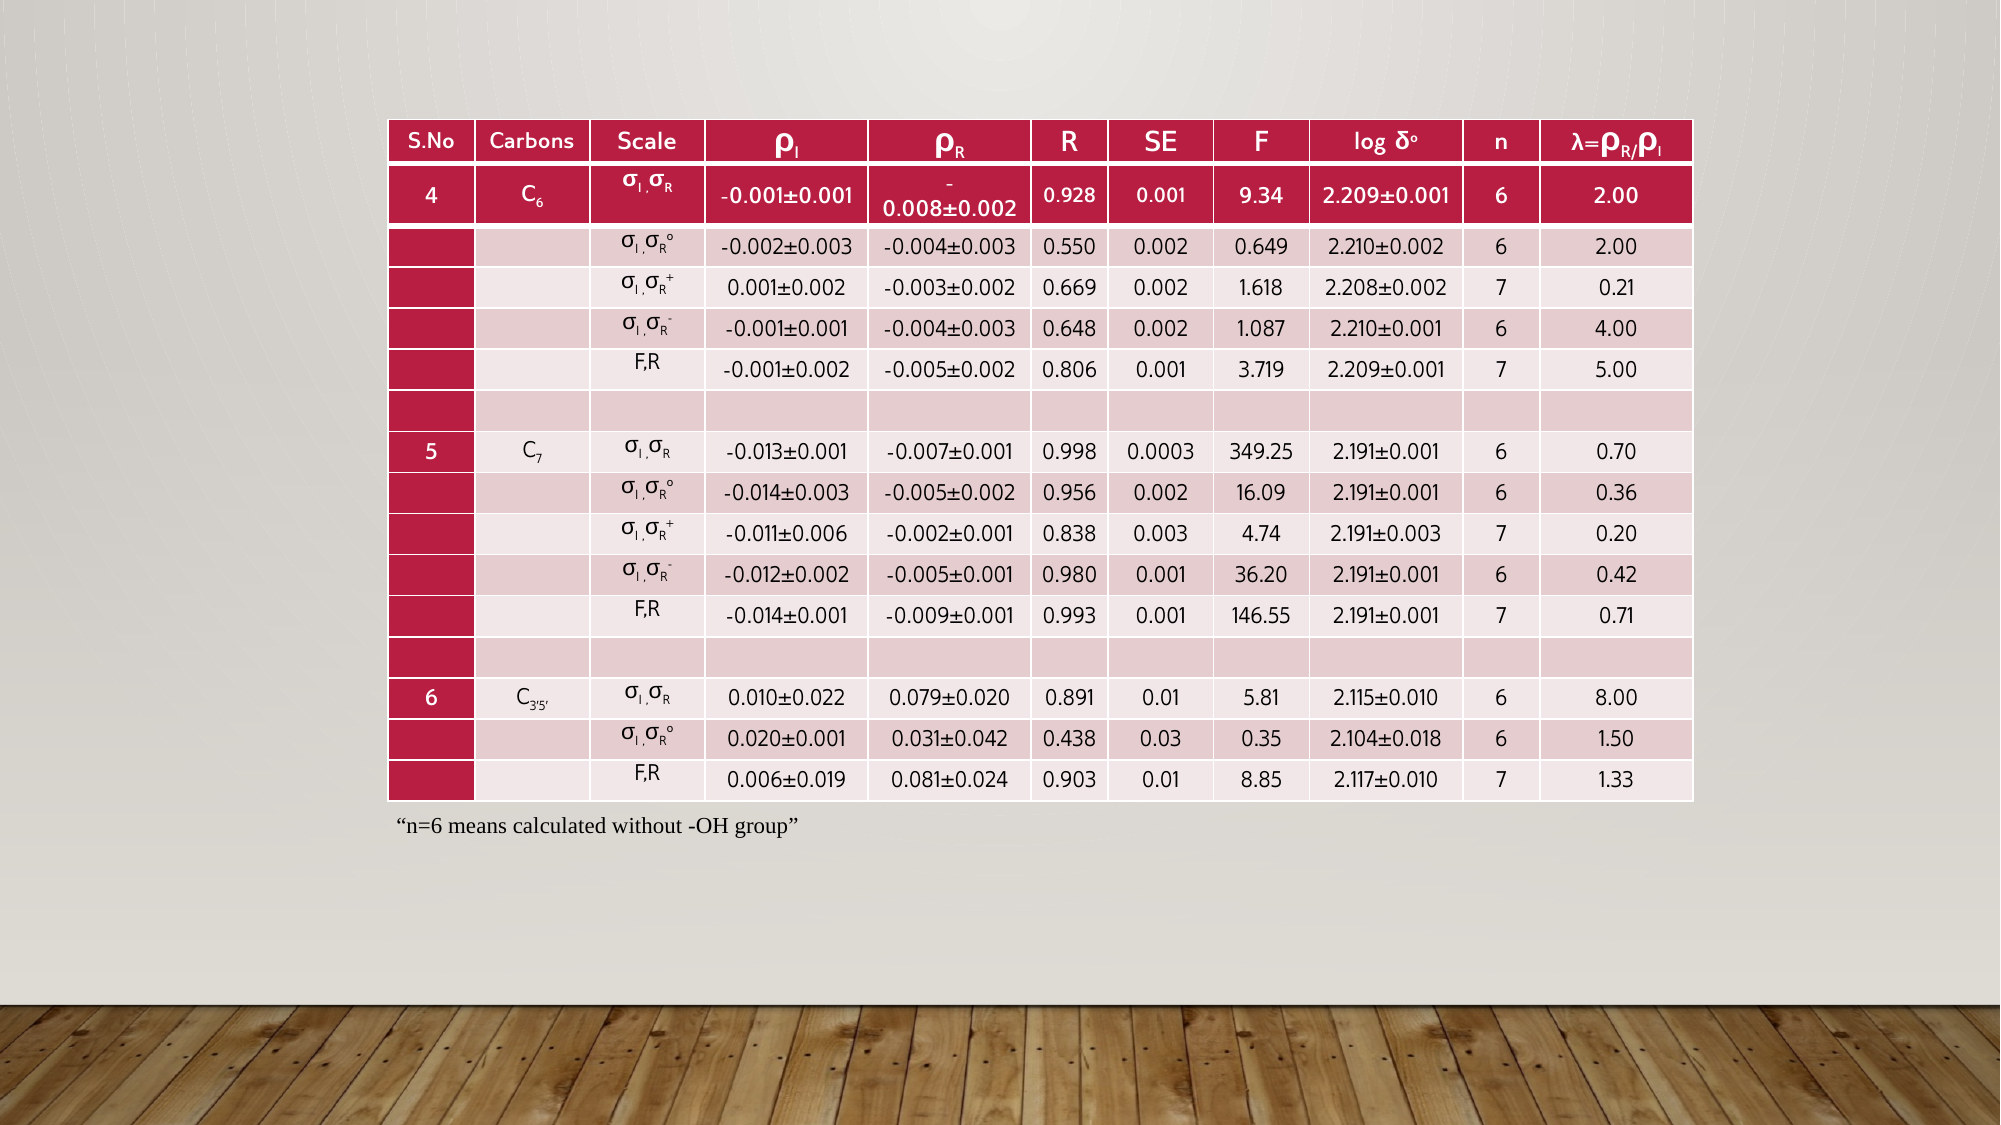

| S.No | Carbons | Scale | ρI | ρR | R | SE | F | log δo | n | λ=ρR/ρI |
| --- | --- | --- | --- | --- | --- | --- | --- | --- | --- | --- |
| 4 | C6 | σI ,σR | -0.001±0.001 | -0.008±0.002 | 0.928 | 0.001 | 9.34 | 2.209±0.001 | 6 | 2.00 |
| --- | --- | --- | --- | --- | --- | --- | --- | --- | --- | --- |
|  |  | σI ,σRo | -0.002±0.003 | -0.004±0.003 | 0.550 | 0.002 | 0.649 | 2.210±0.002 | 6 | 2.00 |
|  |  | σI ,σR+ | 0.001±0.002 | -0.003±0.002 | 0.669 | 0.002 | 1.618 | 2.208±0.002 | 7 | 0.21 |
|  |  | σI ,σR- | -0.001±0.001 | -0.004±0.003 | 0.648 | 0.002 | 1.087 | 2.210±0.001 | 6 | 4.00 |
|  |  | F,R | -0.001±0.002 | -0.005±0.002 | 0.806 | 0.001 | 3.719 | 2.209±0.001 | 7 | 5.00 |
|  |  |  |  |  |  |  |  |  |  |  |
| 5 | C7 | σI ,σR | -0.013±0.001 | -0.007±0.001 | 0.998 | 0.0003 | 349.25 | 2.191±0.001 | 6 | 0.70 |
|  |  | σI ,σRo | -0.014±0.003 | -0.005±0.002 | 0.956 | 0.002 | 16.09 | 2.191±0.001 | 6 | 0.36 |
|  |  | σI ,σR+ | -0.011±0.006 | -0.002±0.001 | 0.838 | 0.003 | 4.74 | 2.191±0.003 | 7 | 0.20 |
|  |  | σI ,σR- | -0.012±0.002 | -0.005±0.001 | 0.980 | 0.001 | 36.20 | 2.191±0.001 | 6 | 0.42 |
|  |  | F,R | -0.014±0.001 | -0.009±0.001 | 0.993 | 0.001 | 146.55 | 2.191±0.001 | 7 | 0.71 |
|  |  |  |  |  |  |  |  |  |  |  |
| 6 | C3′5′ | σI ,σR | 0.010±0.022 | 0.079±0.020 | 0.891 | 0.01 | 5.81 | 2.115±0.010 | 6 | 8.00 |
|  |  | σI ,σRo | 0.020±0.001 | 0.031±0.042 | 0.438 | 0.03 | 0.35 | 2.104±0.018 | 6 | 1.50 |
|  |  | F,R | 0.006±0.019 | 0.081±0.024 | 0.903 | 0.01 | 8.85 | 2.117±0.010 | 7 | 1.33 |

“n=6 means calculated without -OH group”